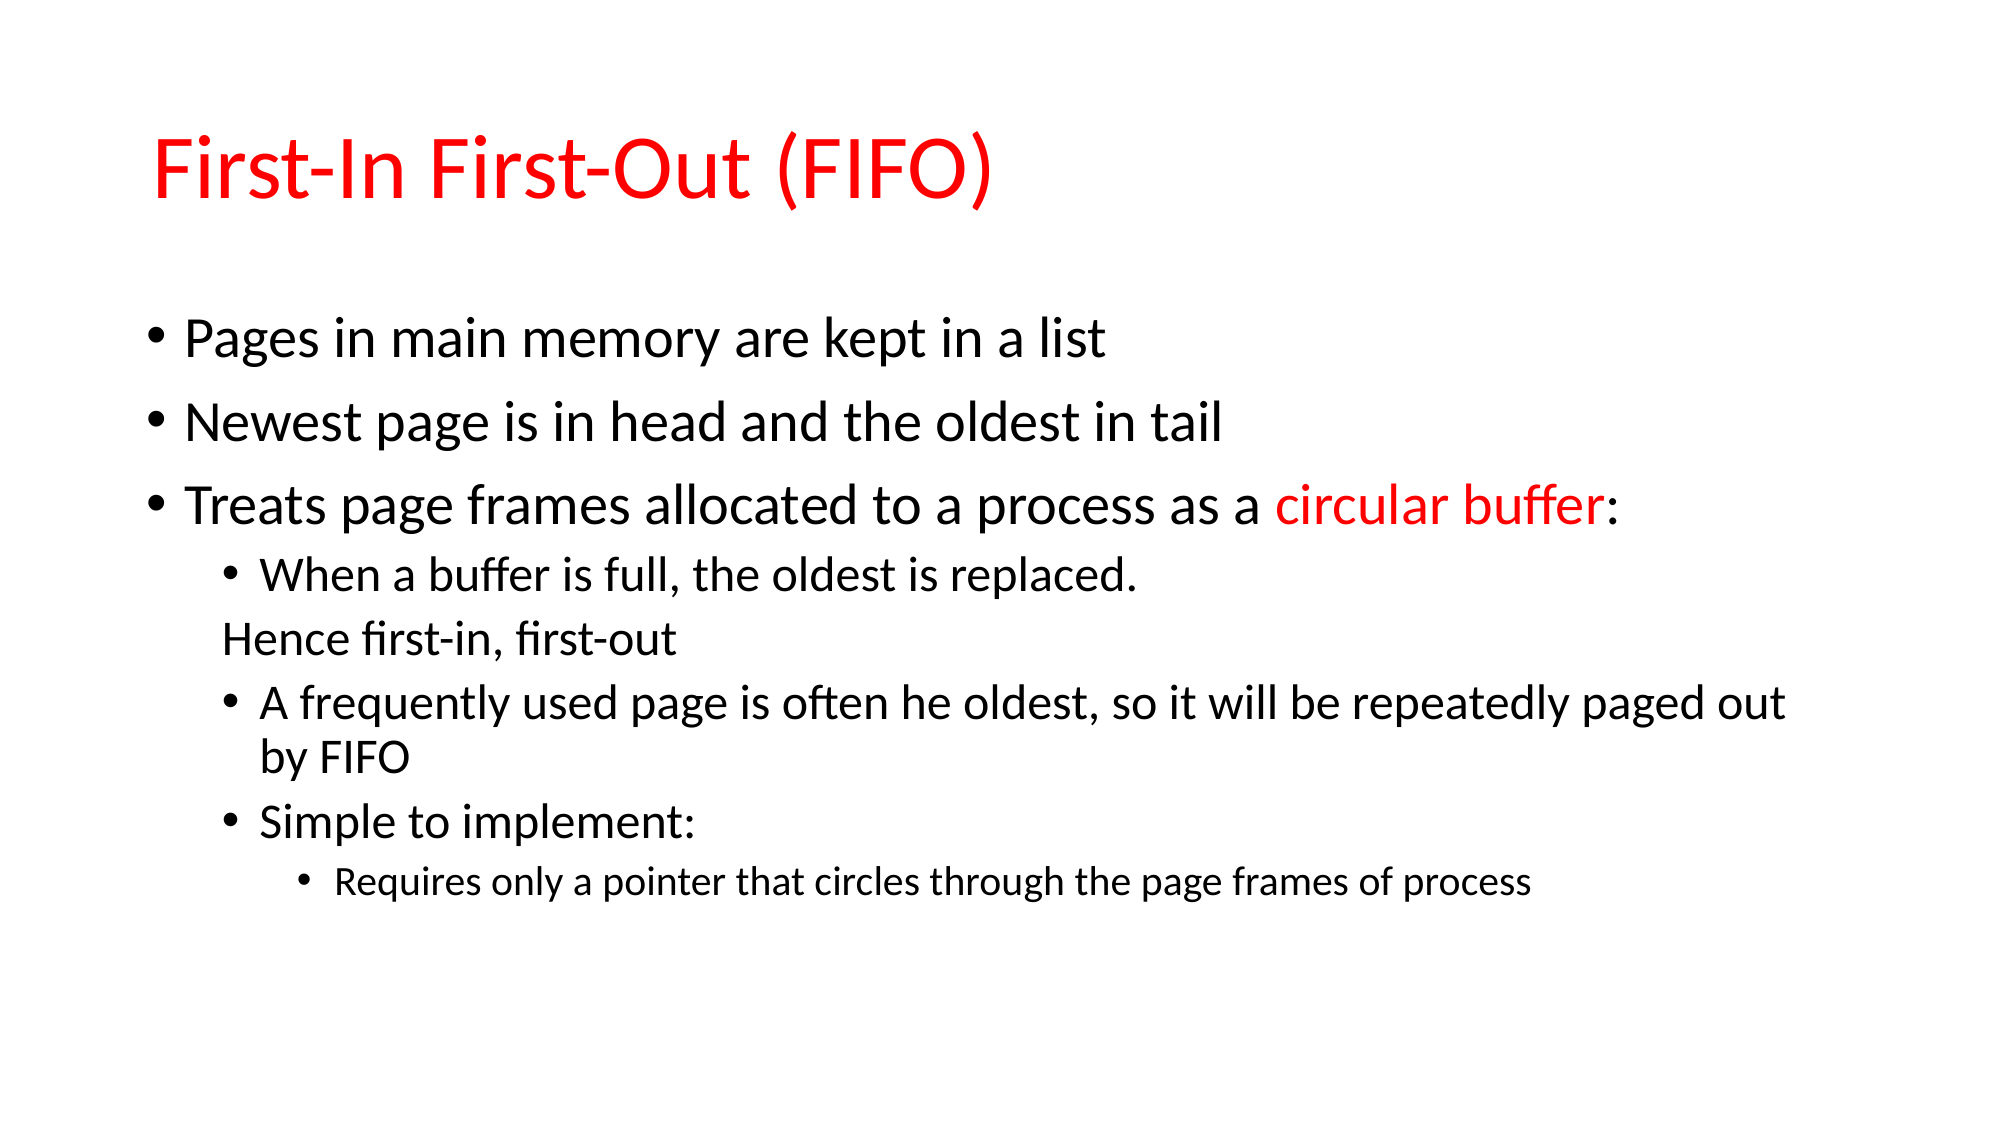

# First-In First-Out (FIFO)
Pages in main memory are kept in a list
Newest page is in head and the oldest in tail
Treats page frames allocated to a process as a circular buffer:
When a buffer is full, the oldest is replaced.
Hence first-in, first-out
A frequently used page is often he oldest, so it will be repeatedly paged out by FIFO
Simple to implement:
Requires only a pointer that circles through the page frames of process